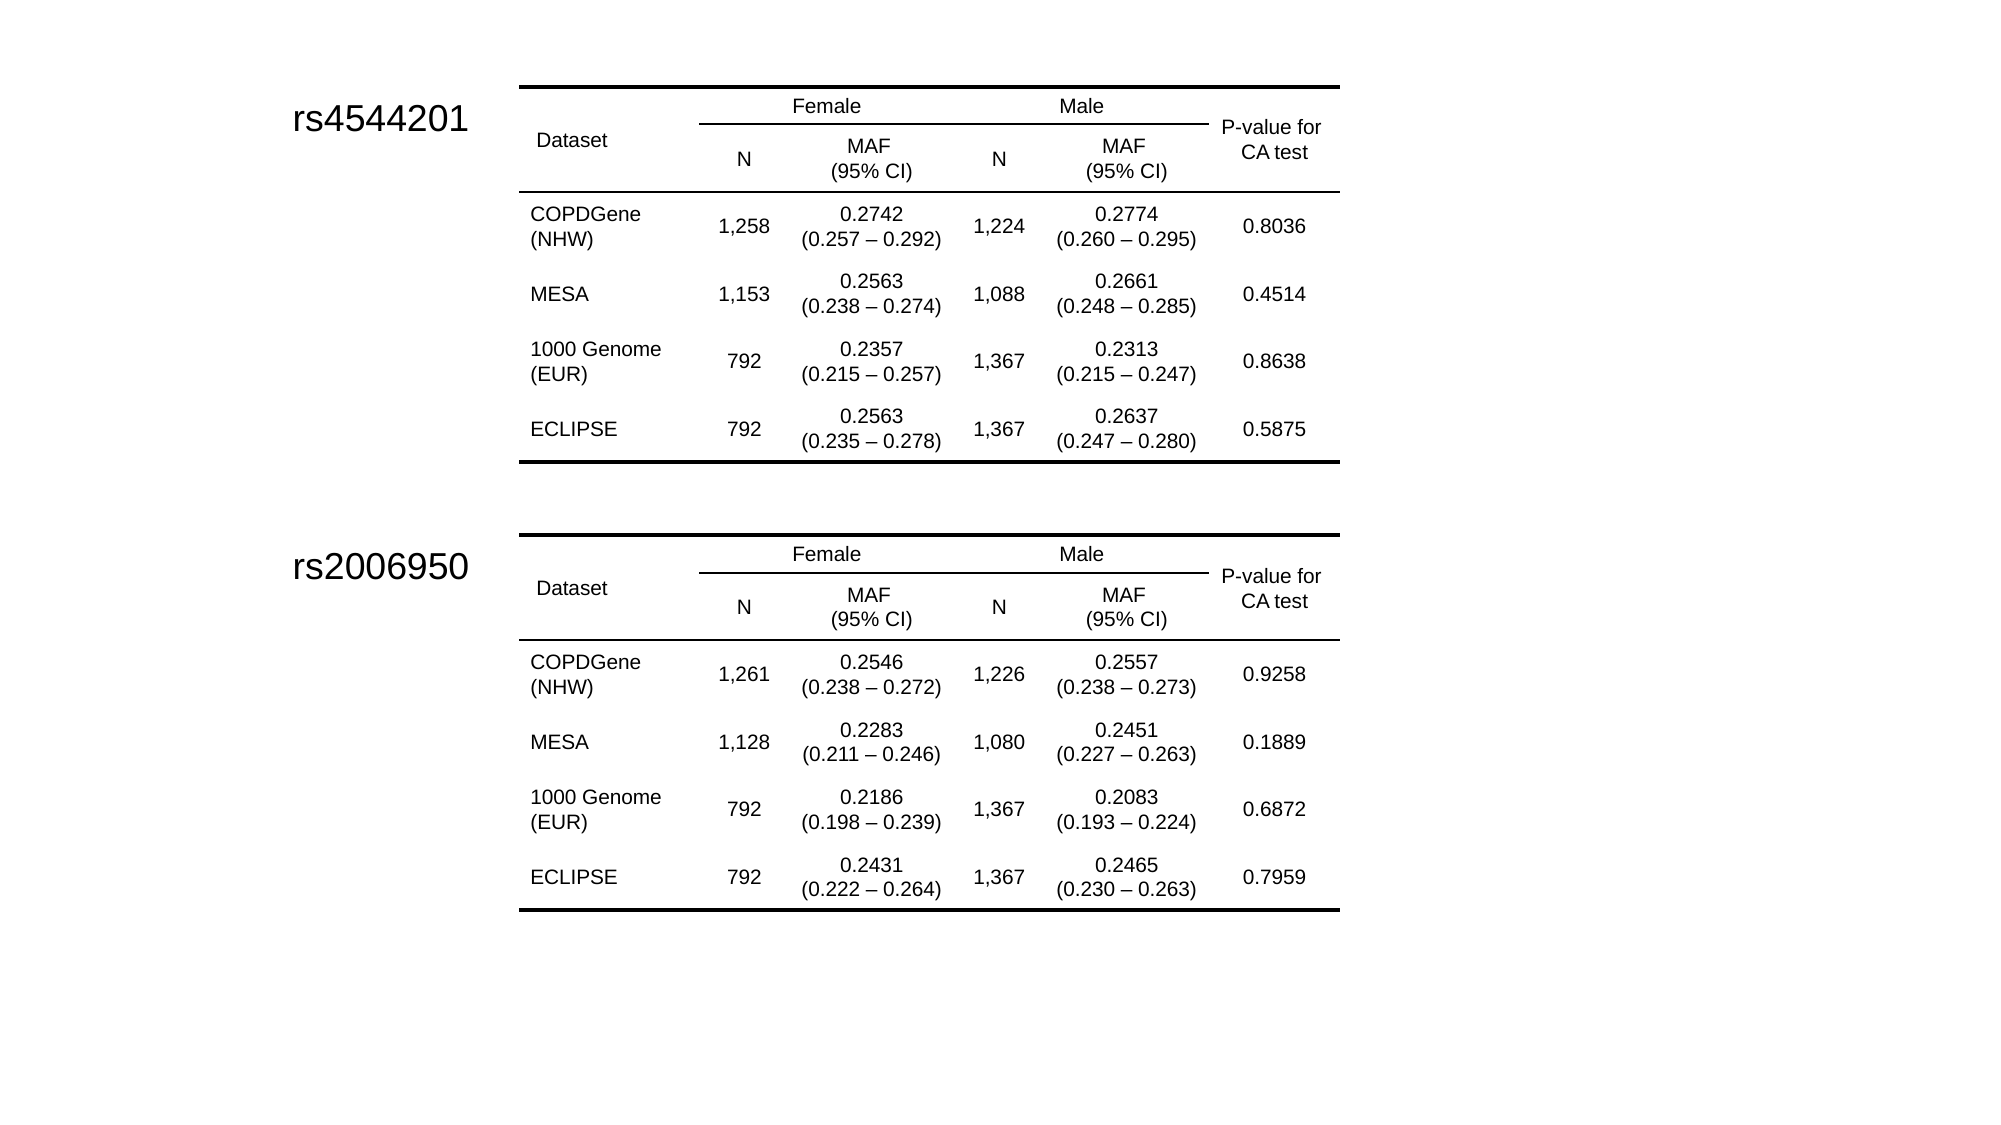

rs4544201
| Dataset | Female |  | Male |  | P-value for CA test |
| --- | --- | --- | --- | --- | --- |
|  | N | MAF (95% CI) | N | MAF (95% CI) |  |
| COPDGene (NHW) | 1,258 | 0.2742 (0.257 – 0.292) | 1,224 | 0.2774 (0.260 – 0.295) | 0.8036 |
| MESA | 1,153 | 0.2563 (0.238 – 0.274) | 1,088 | 0.2661 (0.248 – 0.285) | 0.4514 |
| 1000 Genome (EUR) | 792 | 0.2357 (0.215 – 0.257) | 1,367 | 0.2313 (0.215 – 0.247) | 0.8638 |
| ECLIPSE | 792 | 0.2563 (0.235 – 0.278) | 1,367 | 0.2637 (0.247 – 0.280) | 0.5875 |
rs2006950
| Dataset | Female |  | Male |  | P-value for CA test |
| --- | --- | --- | --- | --- | --- |
|  | N | MAF (95% CI) | N | MAF (95% CI) |  |
| COPDGene (NHW) | 1,261 | 0.2546 (0.238 – 0.272) | 1,226 | 0.2557 (0.238 – 0.273) | 0.9258 |
| MESA | 1,128 | 0.2283 (0.211 – 0.246) | 1,080 | 0.2451 (0.227 – 0.263) | 0.1889 |
| 1000 Genome (EUR) | 792 | 0.2186 (0.198 – 0.239) | 1,367 | 0.2083 (0.193 – 0.224) | 0.6872 |
| ECLIPSE | 792 | 0.2431 (0.222 – 0.264) | 1,367 | 0.2465 (0.230 – 0.263) | 0.7959 |